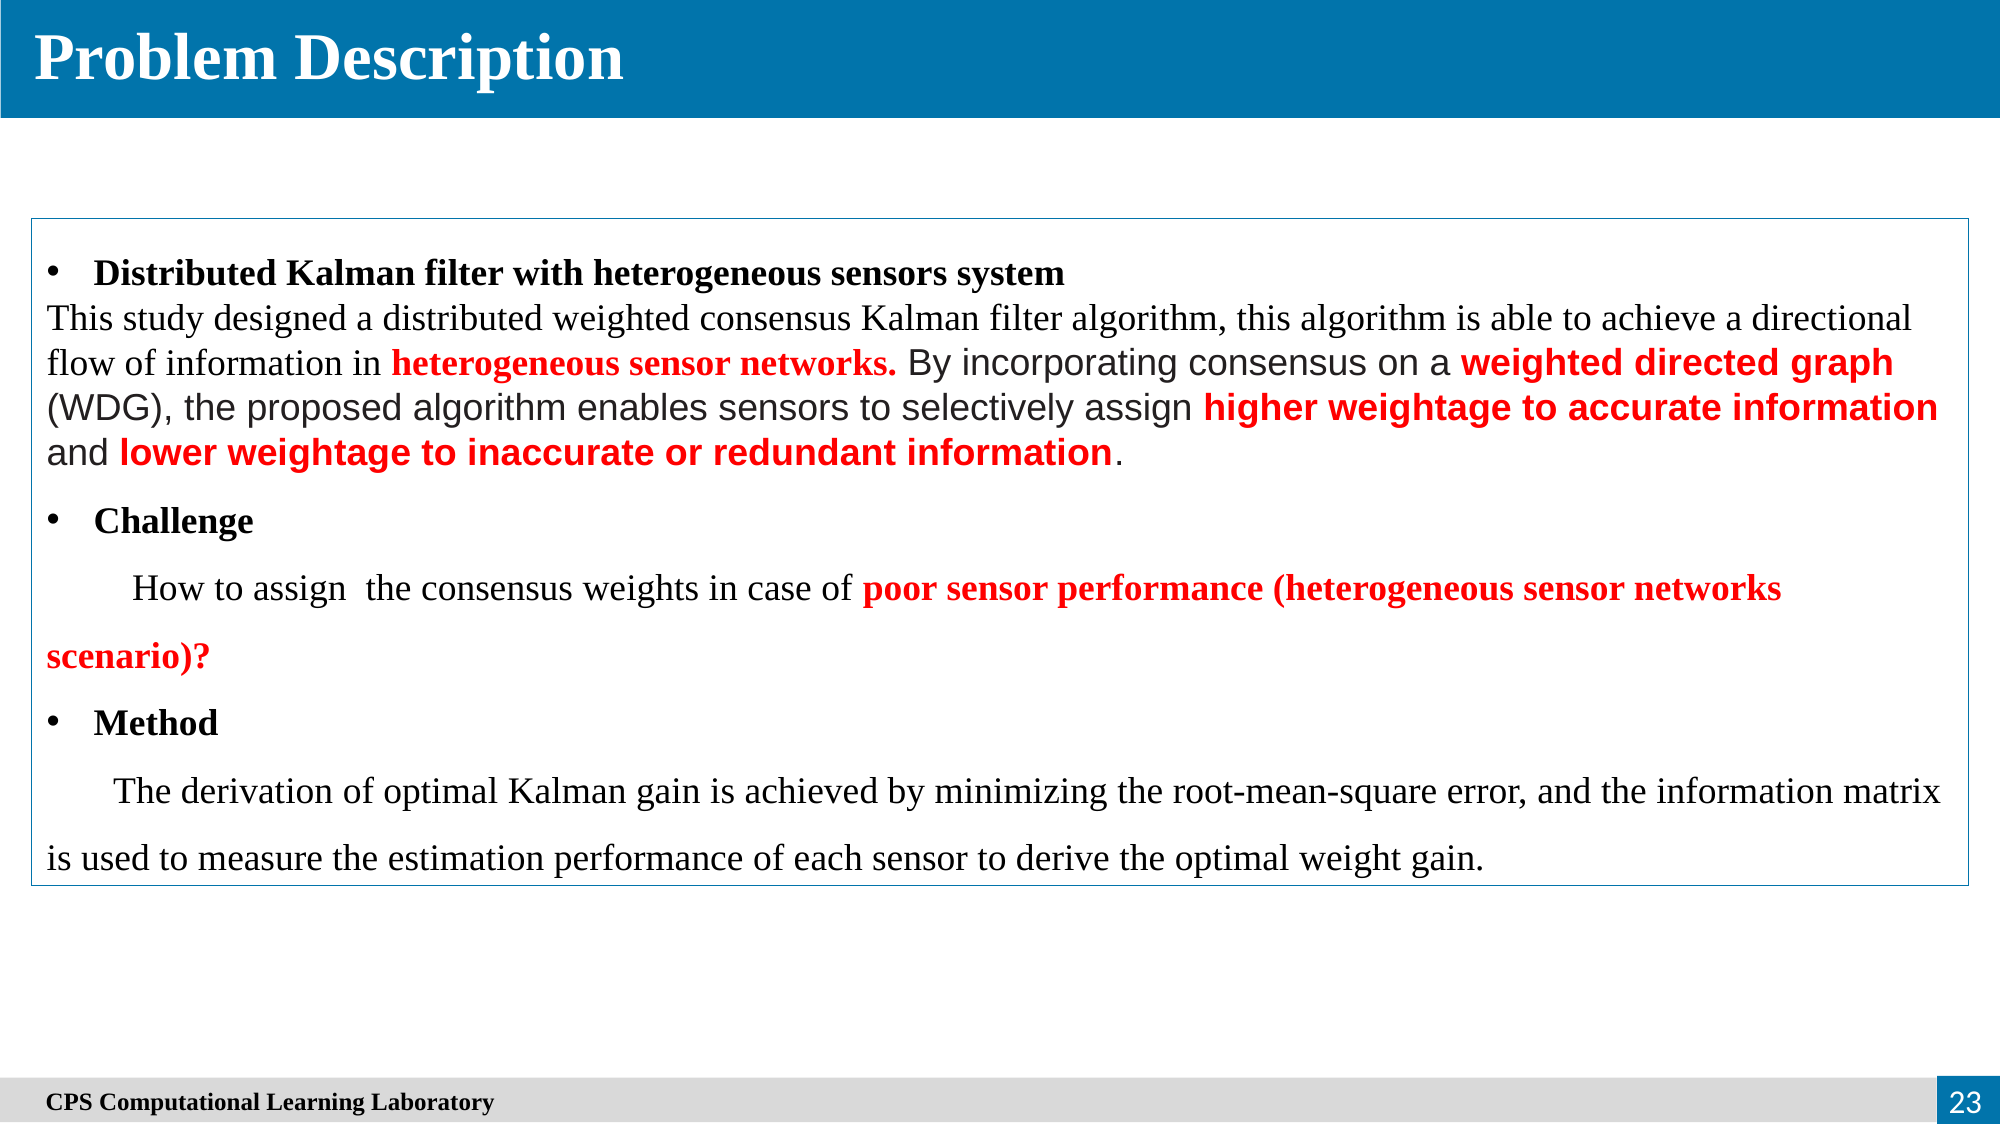

Problem Description
Distributed Kalman filter with heterogeneous sensors system
This study designed a distributed weighted consensus Kalman filter algorithm, this algorithm is able to achieve a directional flow of information in heterogeneous sensor networks. By incorporating consensus on a weighted directed graph (WDG), the proposed algorithm enables sensors to selectively assign higher weightage to accurate information and lower weightage to inaccurate or redundant information.
Challenge
         How to assign  the consensus weights in case of poor sensor performance (heterogeneous sensor networks scenario)?
Method
       The derivation of optimal Kalman gain is achieved by minimizing the root-mean-square error, and the information matrix is used to measure the estimation performance of each sensor to derive the optimal weight gain.
23
　CPS Computational Learning Laboratory